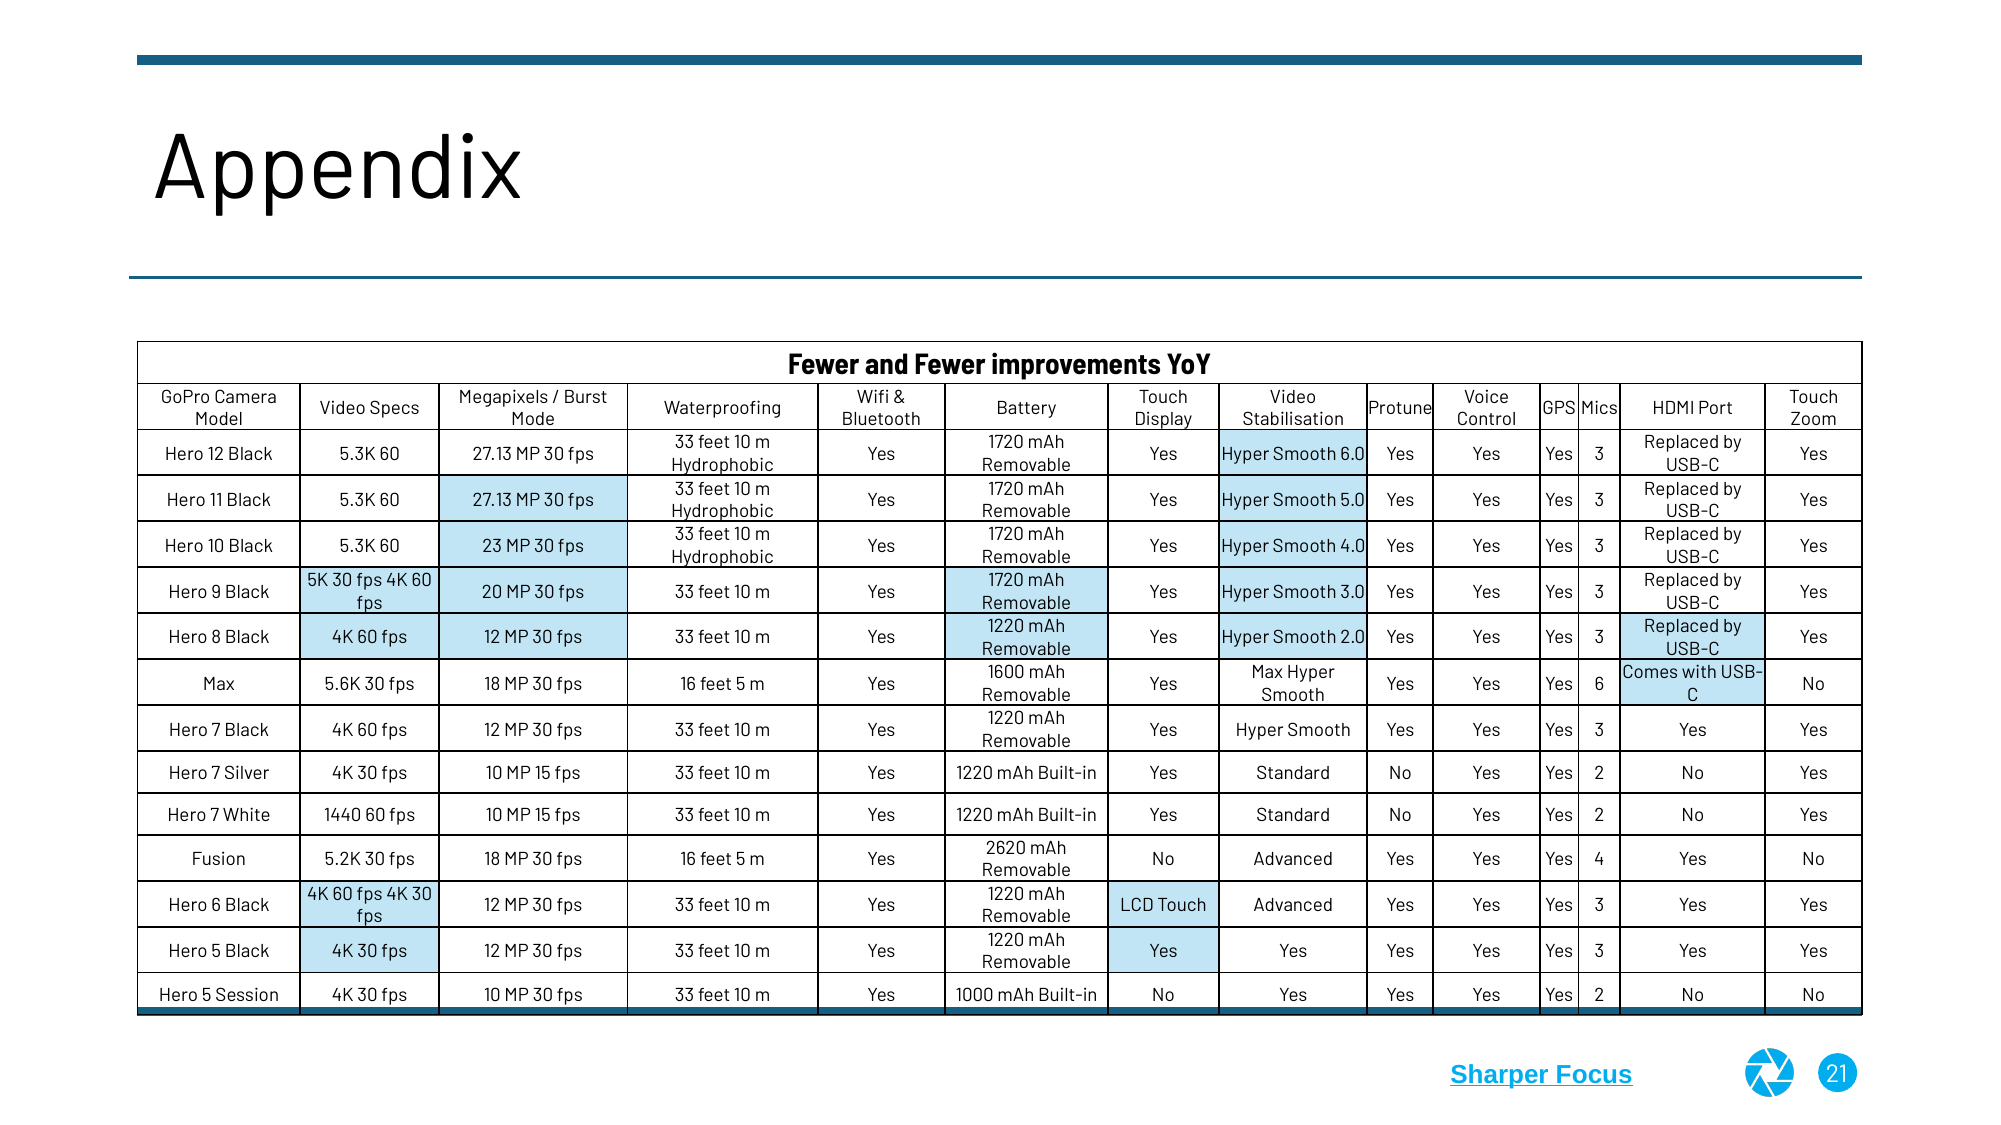

# Appendix
| Fewer and Fewer improvements YoY |  |  |  |  |  |  |  |  |  |  |  |  |  |
| --- | --- | --- | --- | --- | --- | --- | --- | --- | --- | --- | --- | --- | --- |
| GoPro Camera Model | Video Specs | Megapixels / Burst Mode | Waterproofing | Wifi & Bluetooth | Battery | Touch Display | Video Stabilisation | Protune | Voice Control | GPS | Mics | HDMI Port | Touch Zoom |
| Hero 12 Black | 5.3K 60 | 27.13 MP 30 fps | 33 feet 10 m Hydrophobic | Yes | 1720 mAh Removable | Yes | Hyper Smooth 6.0 | Yes | Yes | Yes | 3 | Replaced by USB-C | Yes |
| Hero 11 Black | 5.3K 60 | 27.13 MP 30 fps | 33 feet 10 m Hydrophobic | Yes | 1720 mAh Removable | Yes | Hyper Smooth 5.0 | Yes | Yes | Yes | 3 | Replaced by USB-C | Yes |
| Hero 10 Black | 5.3K 60 | 23 MP 30 fps | 33 feet 10 m Hydrophobic | Yes | 1720 mAh Removable | Yes | Hyper Smooth 4.0 | Yes | Yes | Yes | 3 | Replaced by USB-C | Yes |
| Hero 9 Black | 5K 30 fps 4K 60 fps | 20 MP 30 fps | 33 feet 10 m | Yes | 1720 mAh Removable | Yes | Hyper Smooth 3.0 | Yes | Yes | Yes | 3 | Replaced by USB-C | Yes |
| Hero 8 Black | 4K 60 fps | 12 MP 30 fps | 33 feet 10 m | Yes | 1220 mAh Removable | Yes | Hyper Smooth 2.0 | Yes | Yes | Yes | 3 | Replaced by USB-C | Yes |
| Max | 5.6K 30 fps | 18 MP 30 fps | 16 feet 5 m | Yes | 1600 mAh Removable | Yes | Max Hyper Smooth | Yes | Yes | Yes | 6 | Comes with USB-C | No |
| Hero 7 Black | 4K 60 fps | 12 MP 30 fps | 33 feet 10 m | Yes | 1220 mAh Removable | Yes | Hyper Smooth | Yes | Yes | Yes | 3 | Yes | Yes |
| Hero 7 Silver | 4K 30 fps | 10 MP 15 fps | 33 feet 10 m | Yes | 1220 mAh Built-in | Yes | Standard | No | Yes | Yes | 2 | No | Yes |
| Hero 7 White | 1440 60 fps | 10 MP 15 fps | 33 feet 10 m | Yes | 1220 mAh Built-in | Yes | Standard | No | Yes | Yes | 2 | No | Yes |
| Fusion | 5.2K 30 fps | 18 MP 30 fps | 16 feet 5 m | Yes | 2620 mAh Removable | No | Advanced | Yes | Yes | Yes | 4 | Yes | No |
| Hero 6 Black | 4K 60 fps 4K 30 fps | 12 MP 30 fps | 33 feet 10 m | Yes | 1220 mAh Removable | LCD Touch | Advanced | Yes | Yes | Yes | 3 | Yes | Yes |
| Hero 5 Black | 4K 30 fps | 12 MP 30 fps | 33 feet 10 m | Yes | 1220 mAh Removable | Yes | Yes | Yes | Yes | Yes | 3 | Yes | Yes |
| Hero 5 Session | 4K 30 fps | 10 MP 30 fps | 33 feet 10 m | Yes | 1000 mAh Built-in | No | Yes | Yes | Yes | Yes | 2 | No | No |
21